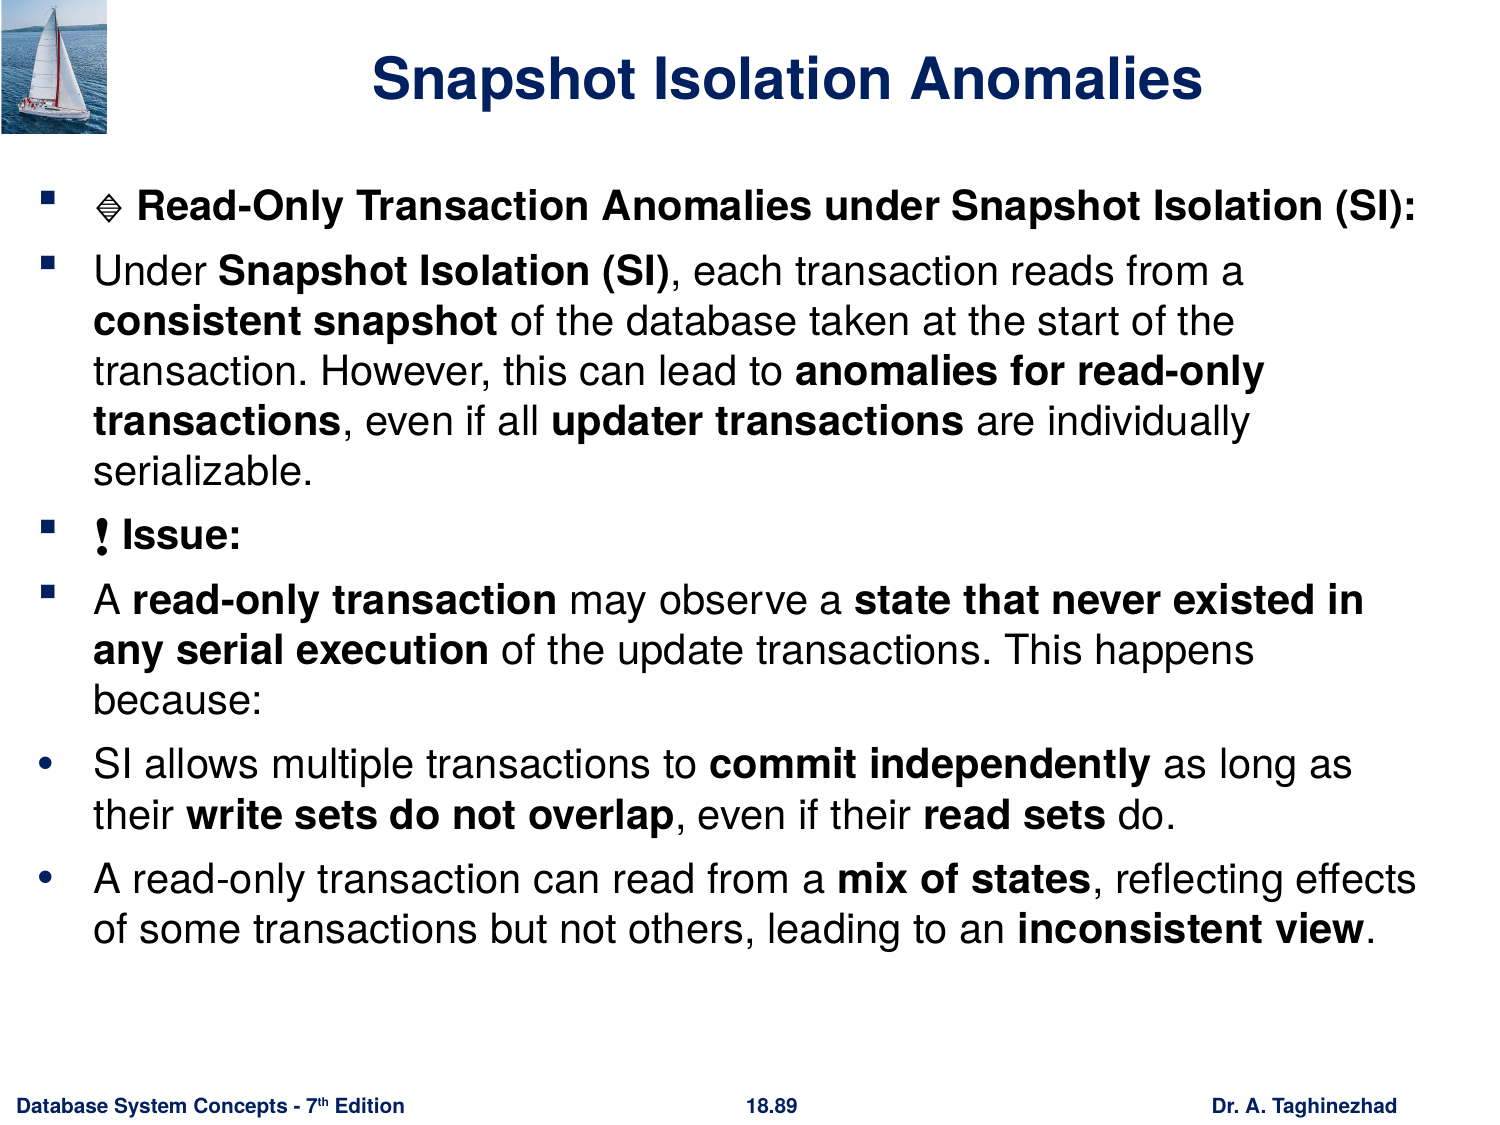

# Snapshot Isolation Anomalies
🔹 Read-Only Transaction Anomalies under Snapshot Isolation (SI):
Under Snapshot Isolation (SI), each transaction reads from a consistent snapshot of the database taken at the start of the transaction. However, this can lead to anomalies for read-only transactions, even if all updater transactions are individually serializable.
❗ Issue:
A read-only transaction may observe a state that never existed in any serial execution of the update transactions. This happens because:
SI allows multiple transactions to commit independently as long as their write sets do not overlap, even if their read sets do.
A read-only transaction can read from a mix of states, reflecting effects of some transactions but not others, leading to an inconsistent view.